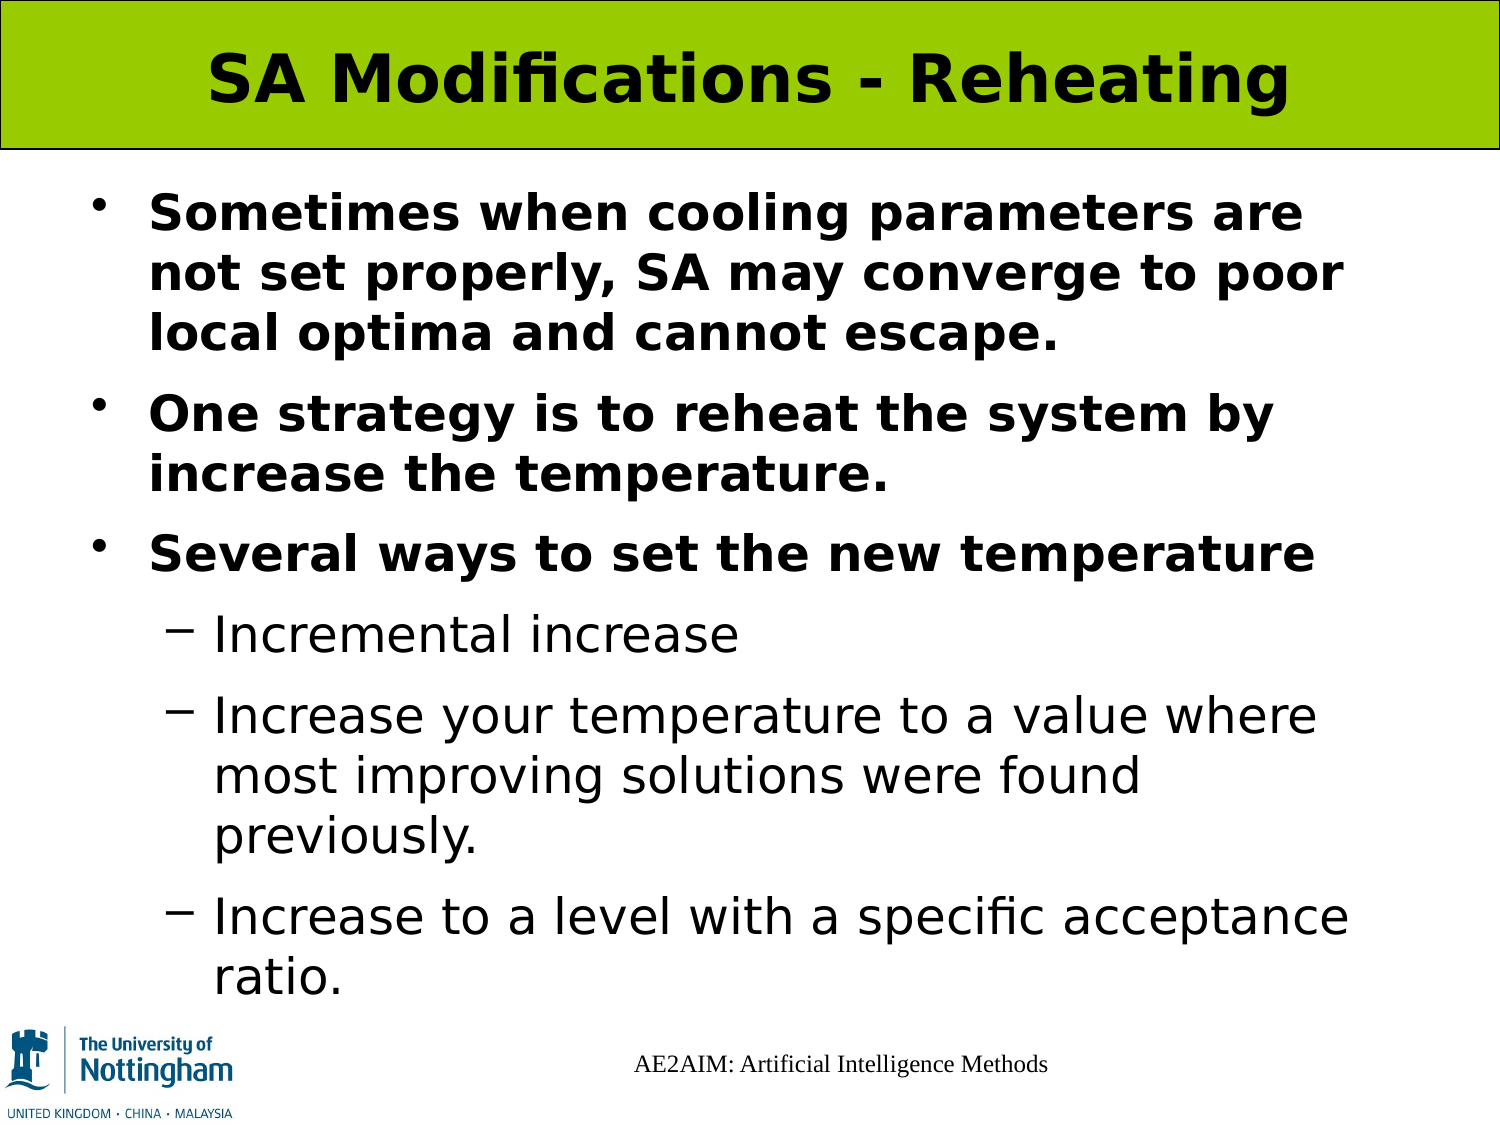

# SA Modifications - Reheating
Sometimes when cooling parameters are not set properly, SA may converge to poor local optima and cannot escape.
One strategy is to reheat the system by increase the temperature.
Several ways to set the new temperature
Incremental increase
Increase your temperature to a value where most improving solutions were found previously.
Increase to a level with a specific acceptance ratio.

AE2AIM: Artificial Intelligence Methods